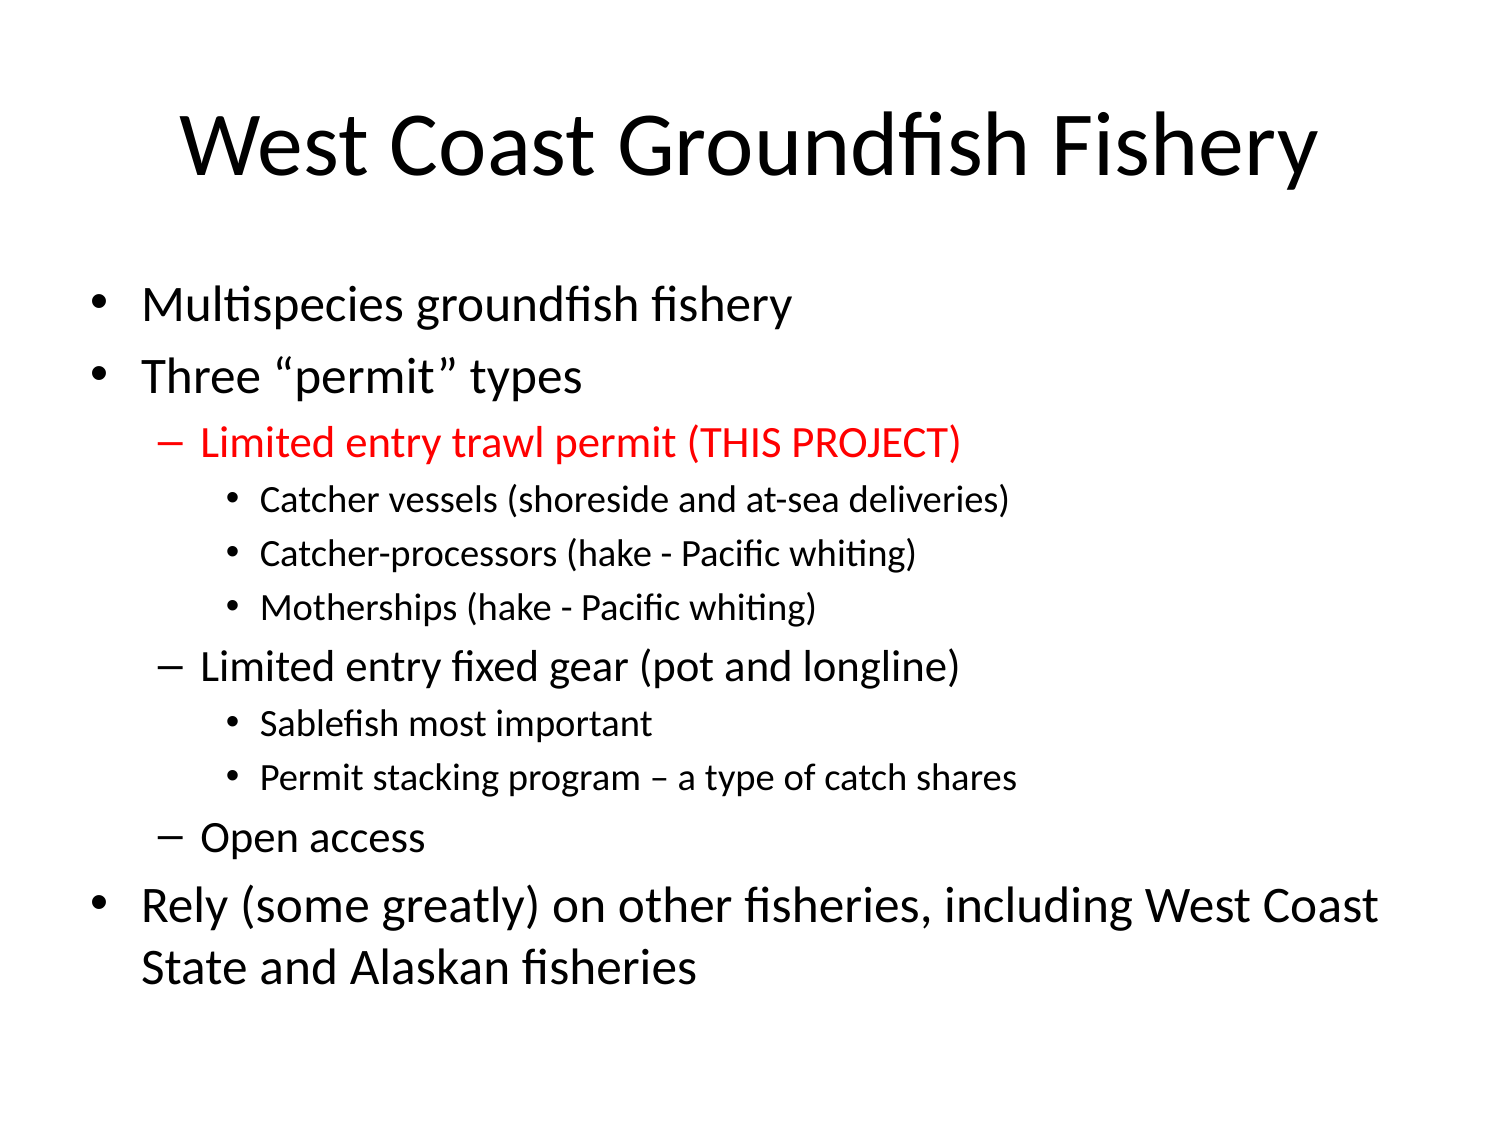

# West Coast Groundfish Fishery
Multispecies groundfish fishery
Three “permit” types
Limited entry trawl permit (THIS PROJECT)
Catcher vessels (shoreside and at-sea deliveries)
Catcher-processors (hake - Pacific whiting)
Motherships (hake - Pacific whiting)
Limited entry fixed gear (pot and longline)
Sablefish most important
Permit stacking program – a type of catch shares
Open access
Rely (some greatly) on other fisheries, including West Coast State and Alaskan fisheries